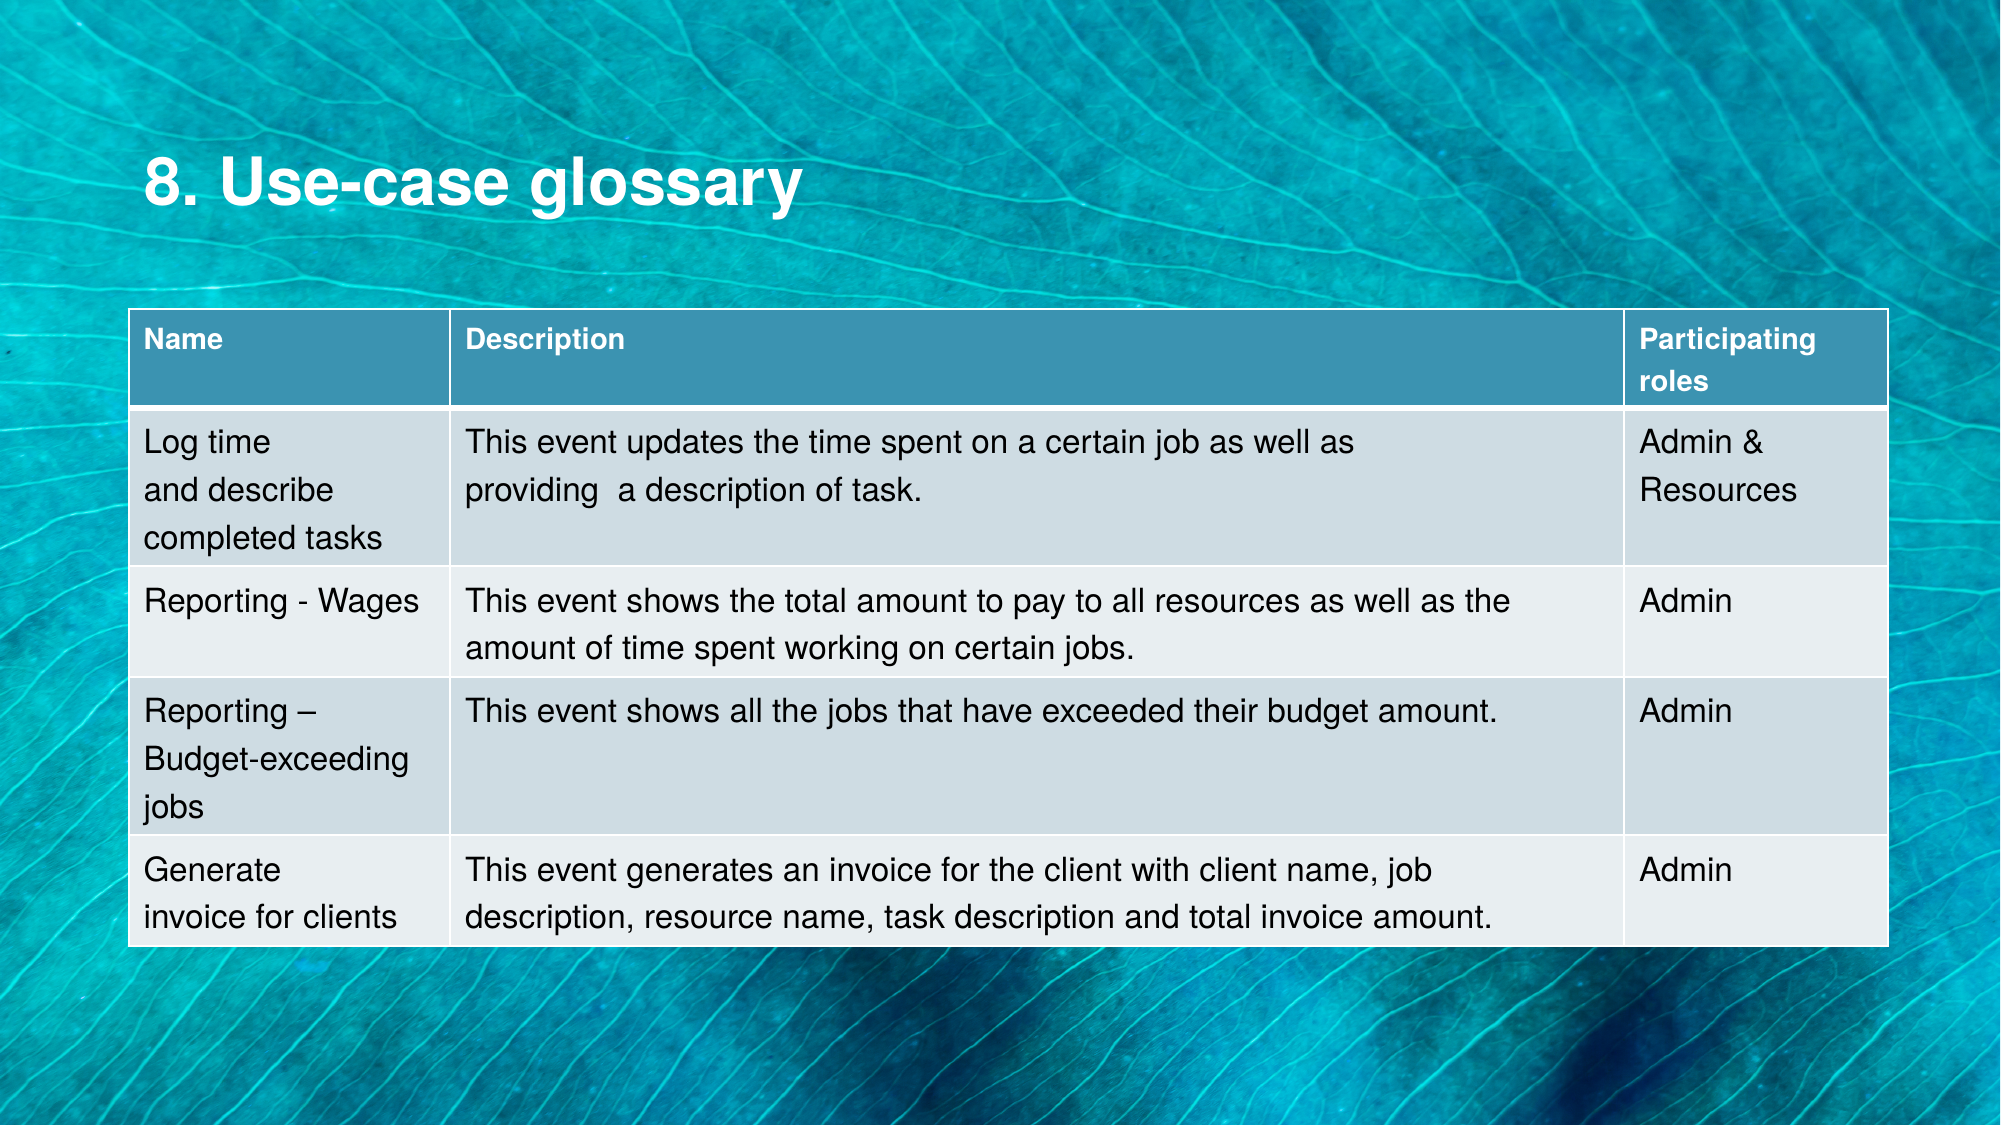

8. Use-case glossary
| Name | Description | Participating roles |
| --- | --- | --- |
| Log time and describe completed tasks | This event updates the time spent on a certain job as well as providing  a description of task. | Admin & Resources |
| Reporting - Wages | This event shows the total amount to pay to all resources as well as the amount of time spent working on certain jobs. | Admin |
| Reporting – Budget-exceeding jobs | This event shows all the jobs that have exceeded their budget amount. | Admin |
| Generate invoice for clients | This event generates an invoice for the client with client name, job description, resource name, task description and total invoice amount. | Admin |